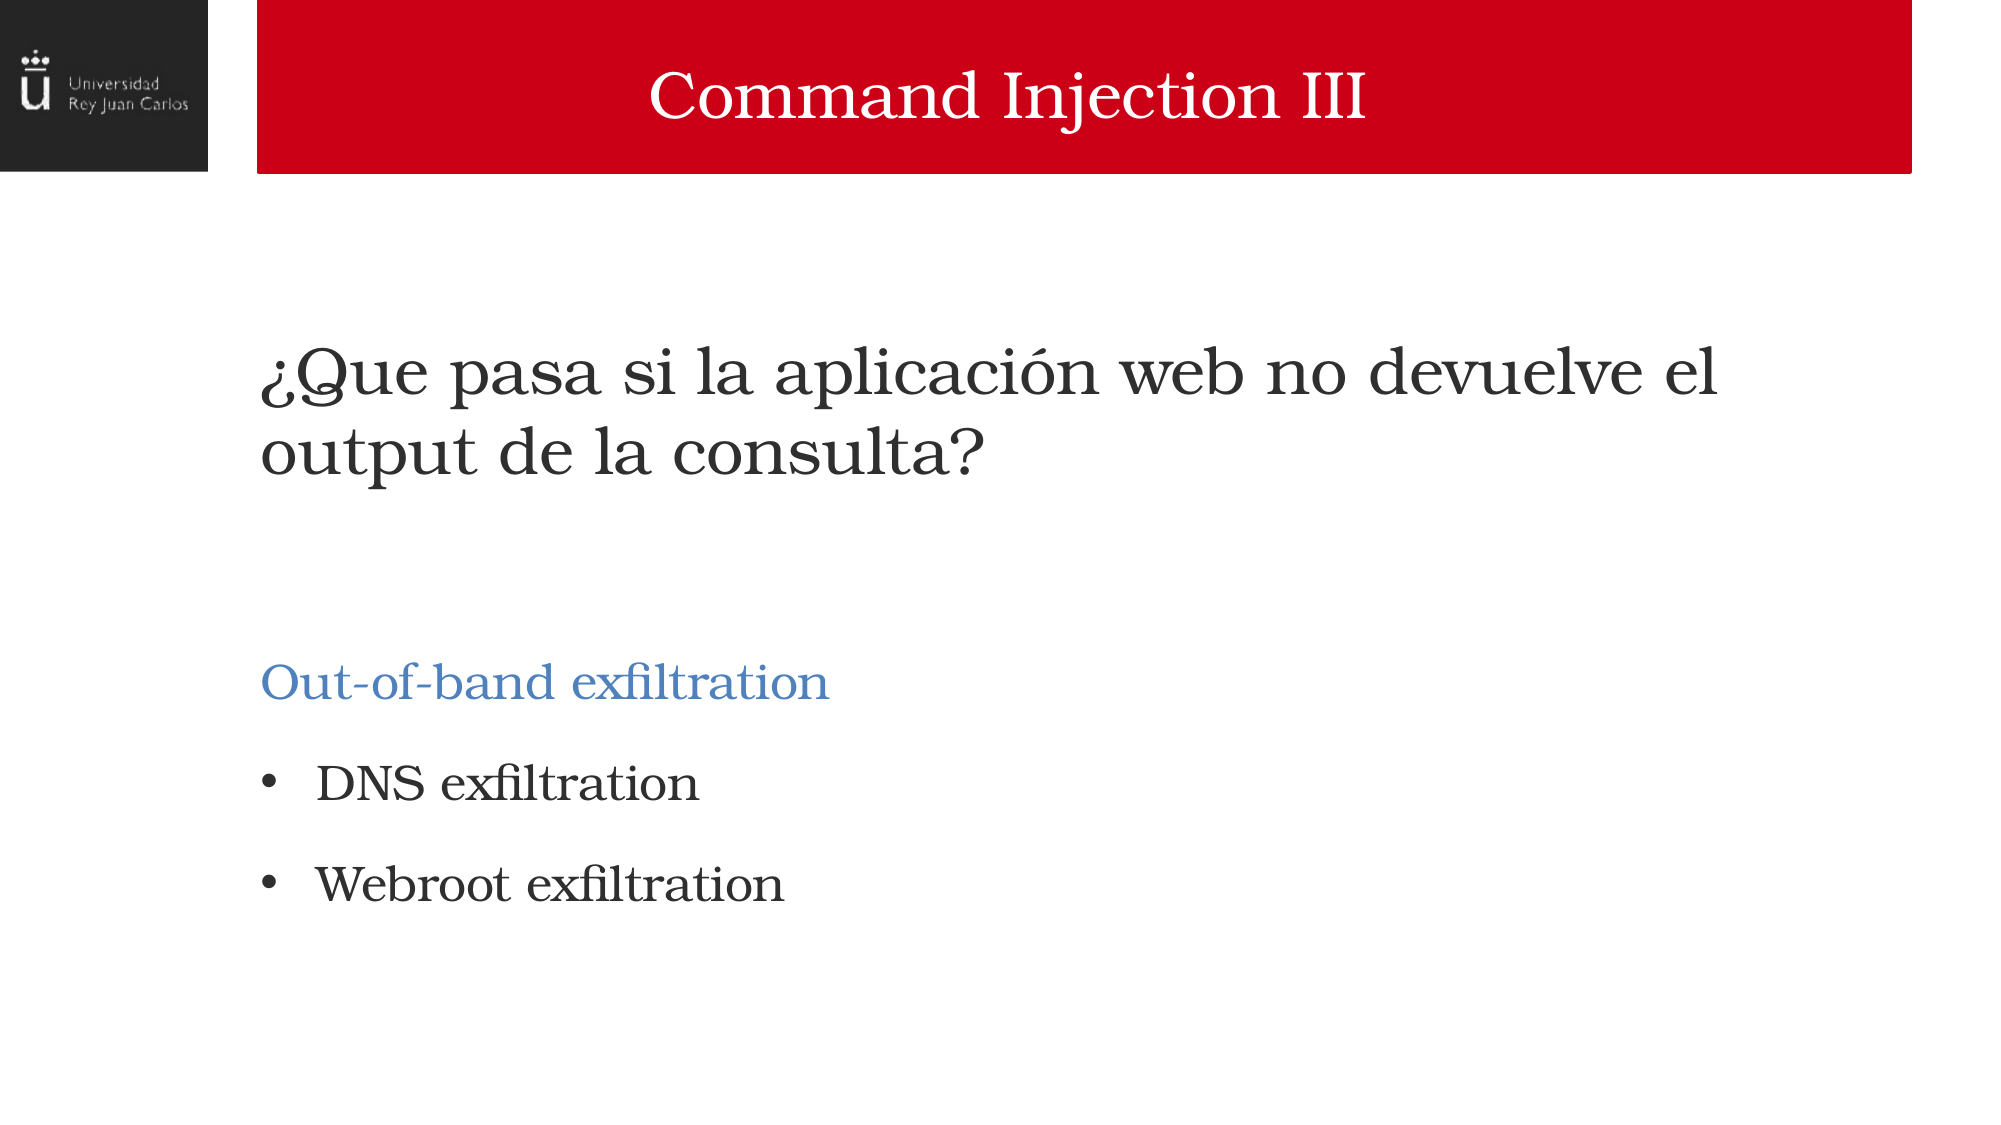

Command Injection III

¿Que pasa si la aplicación web no devuelve el output de la consulta?

Out-of-band exfiltration
DNS exfiltration
Webroot exfiltration